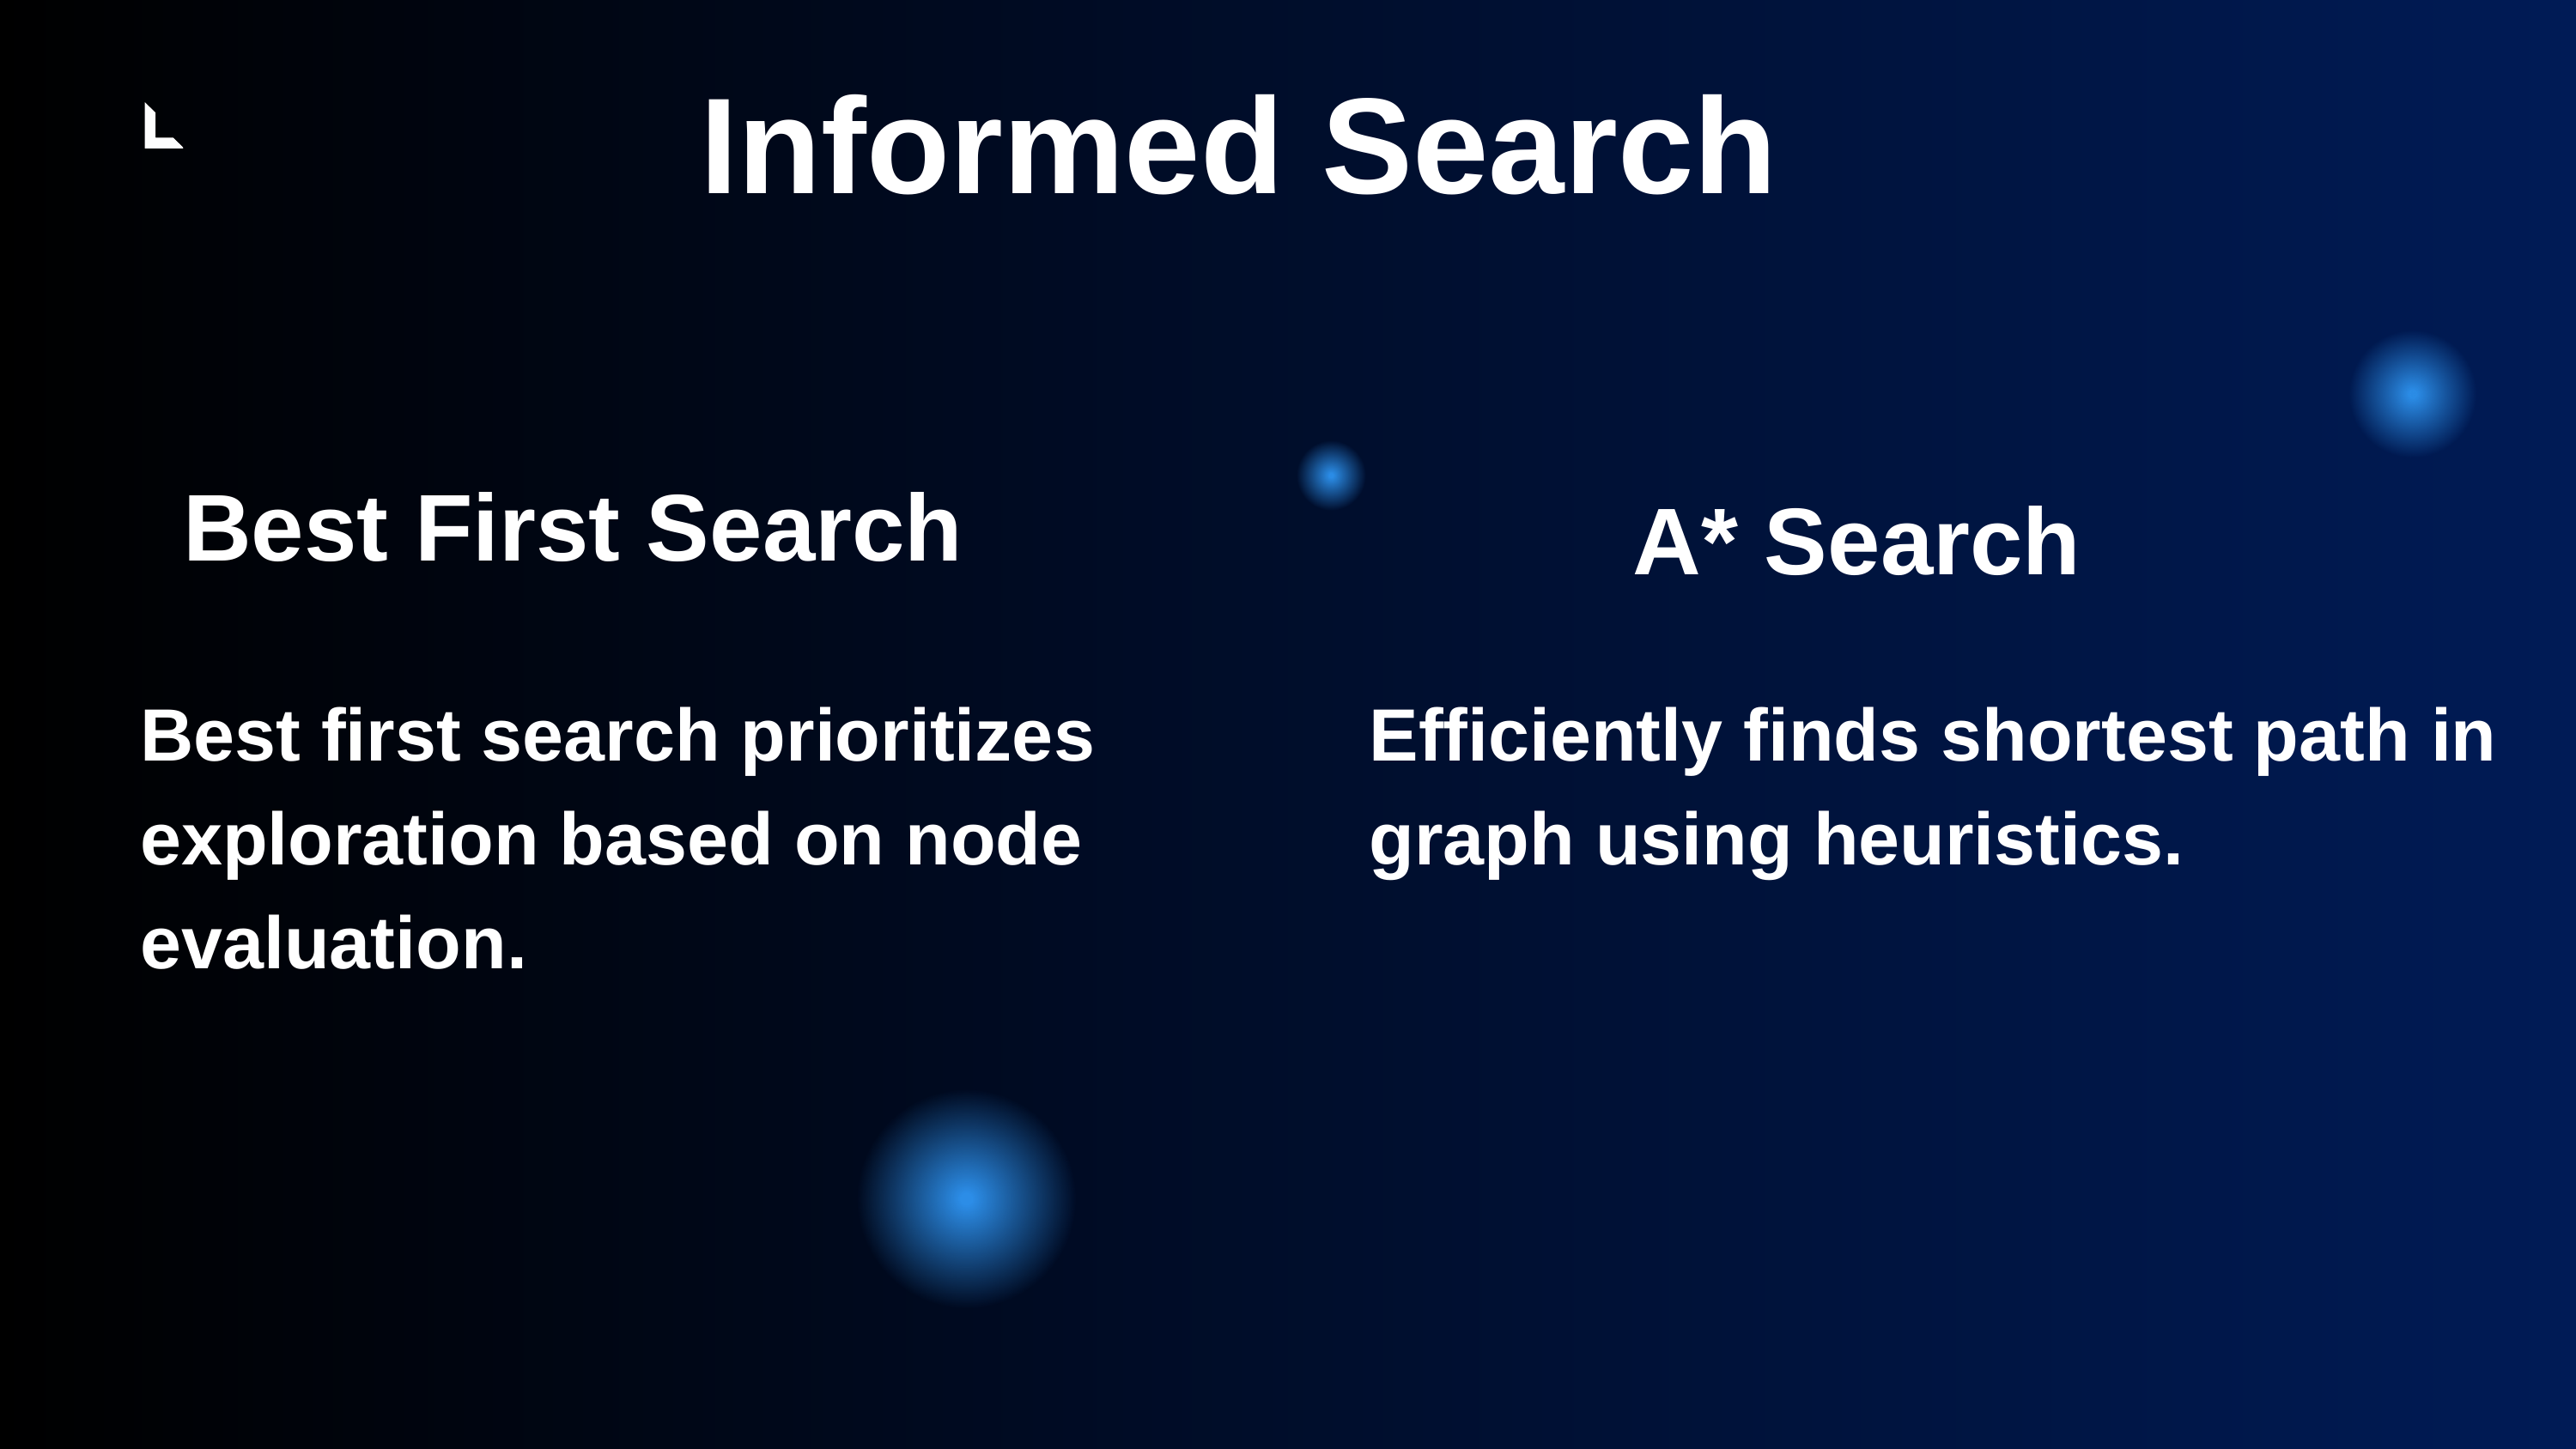

Informed Search

A* Search

Best First Search
Best first search prioritizes exploration based on node evaluation.
Efficiently finds shortest path in graph using heuristics.